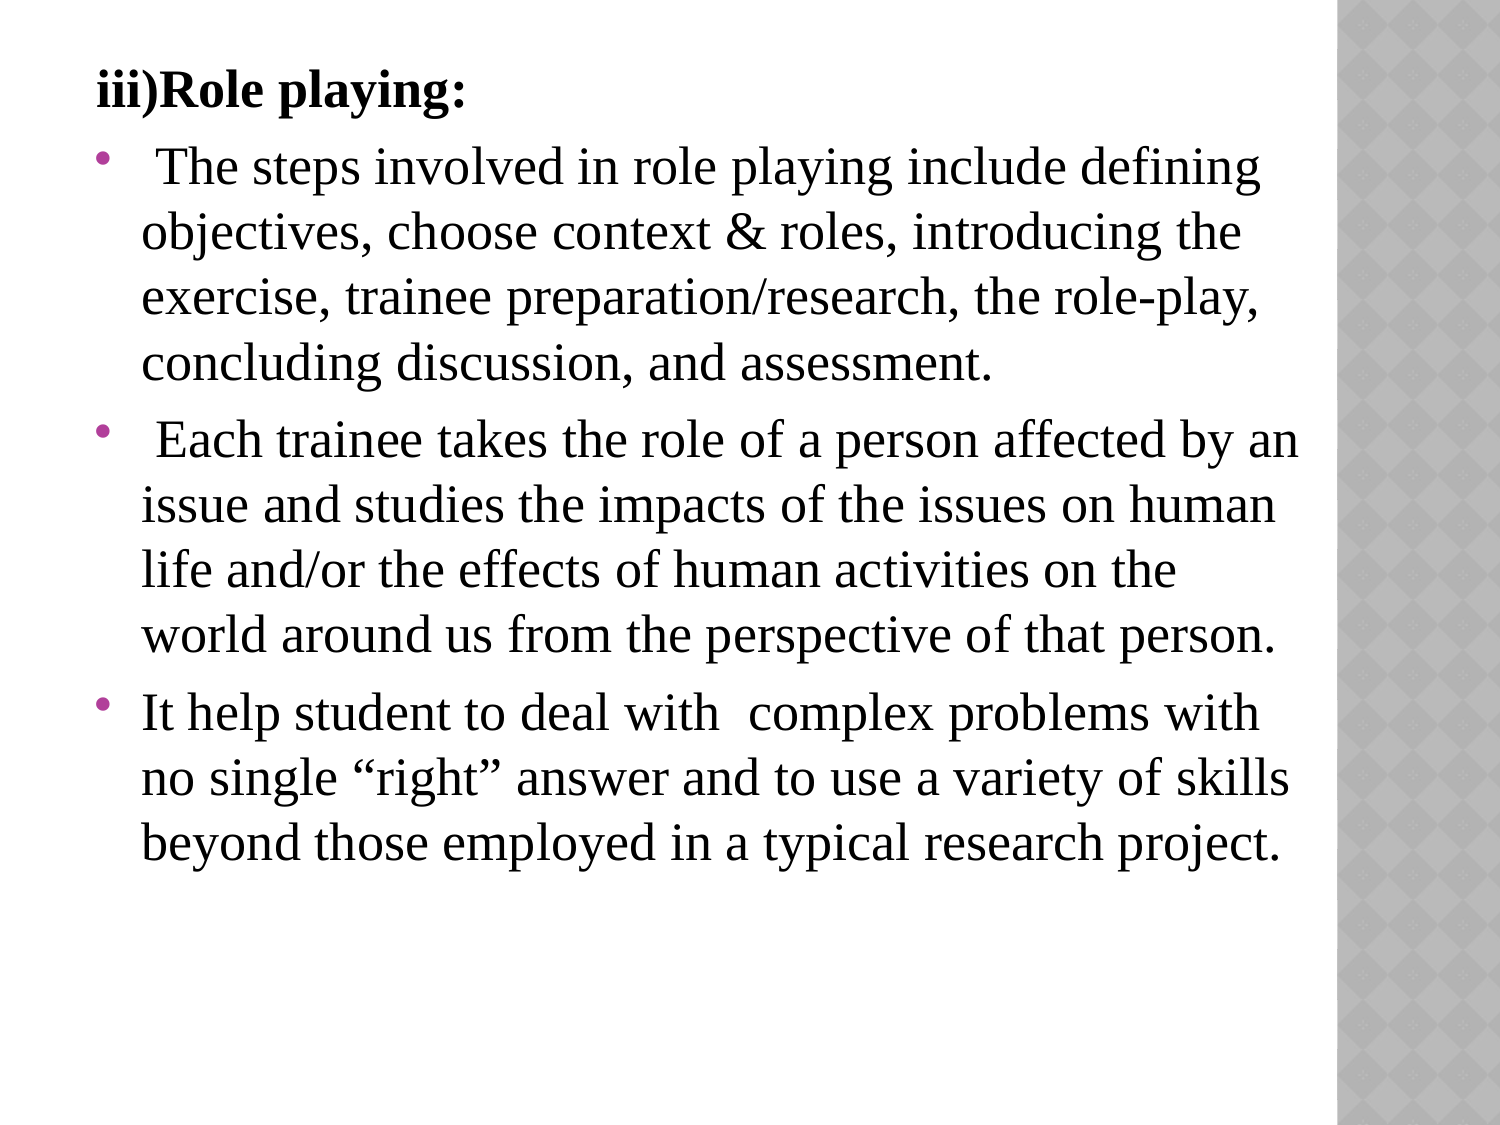

iii)Role playing:
 The steps involved in role playing include defining objectives, choose context & roles, introducing the exercise, trainee preparation/research, the role-play, concluding discussion, and assessment.
 Each trainee takes the role of a person affected by an issue and studies the impacts of the issues on human life and/or the effects of human activities on the world around us from the perspective of that person.
It help student to deal with  complex problems with no single “right” answer and to use a variety of skills beyond those employed in a typical research project.